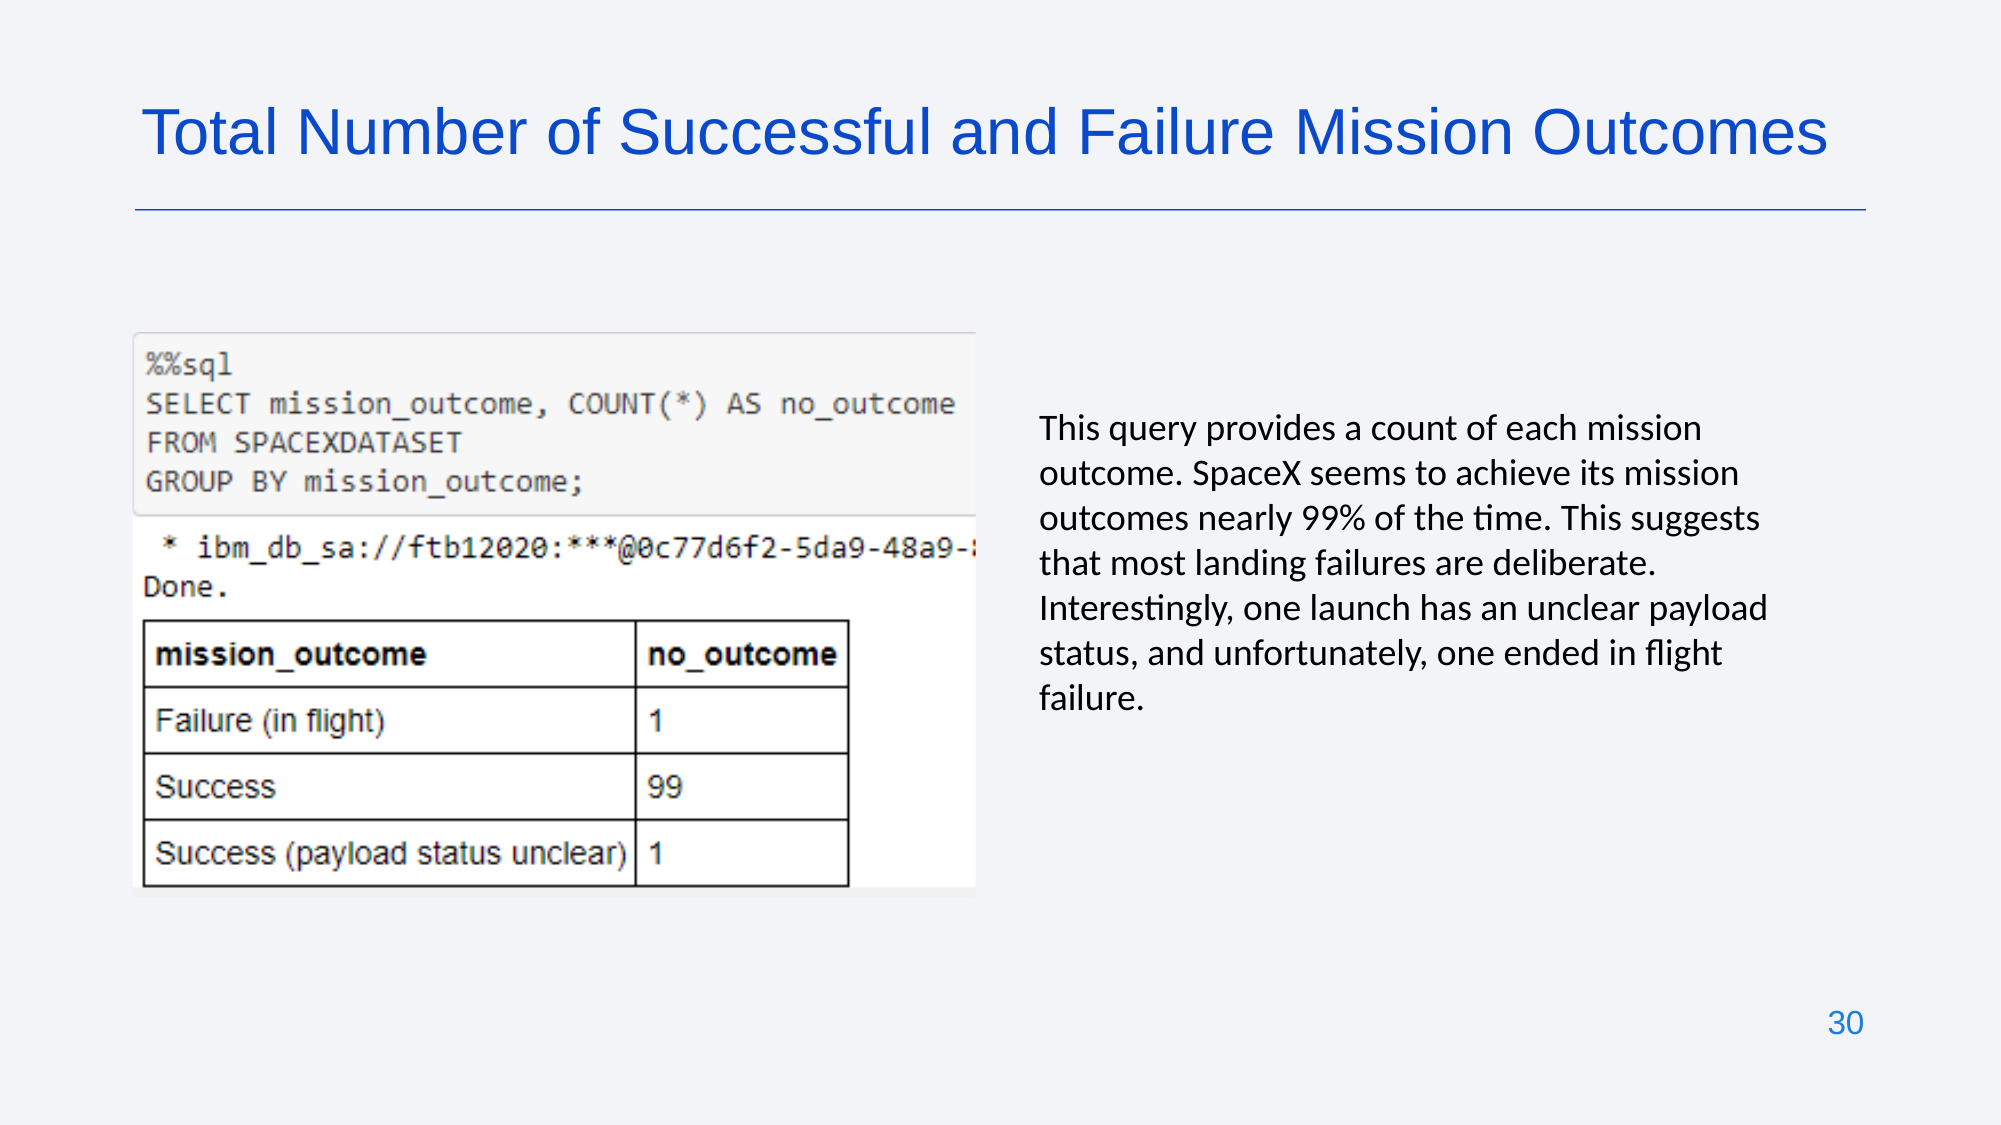

Total Number of Successful and Failure Mission Outcomes

This query provides a count of each mission outcome. SpaceX seems to achieve its mission outcomes nearly 99% of the time. This suggests that most landing failures are deliberate. Interestingly, one launch has an unclear payload status, and unfortunately, one ended in flight failure.
30